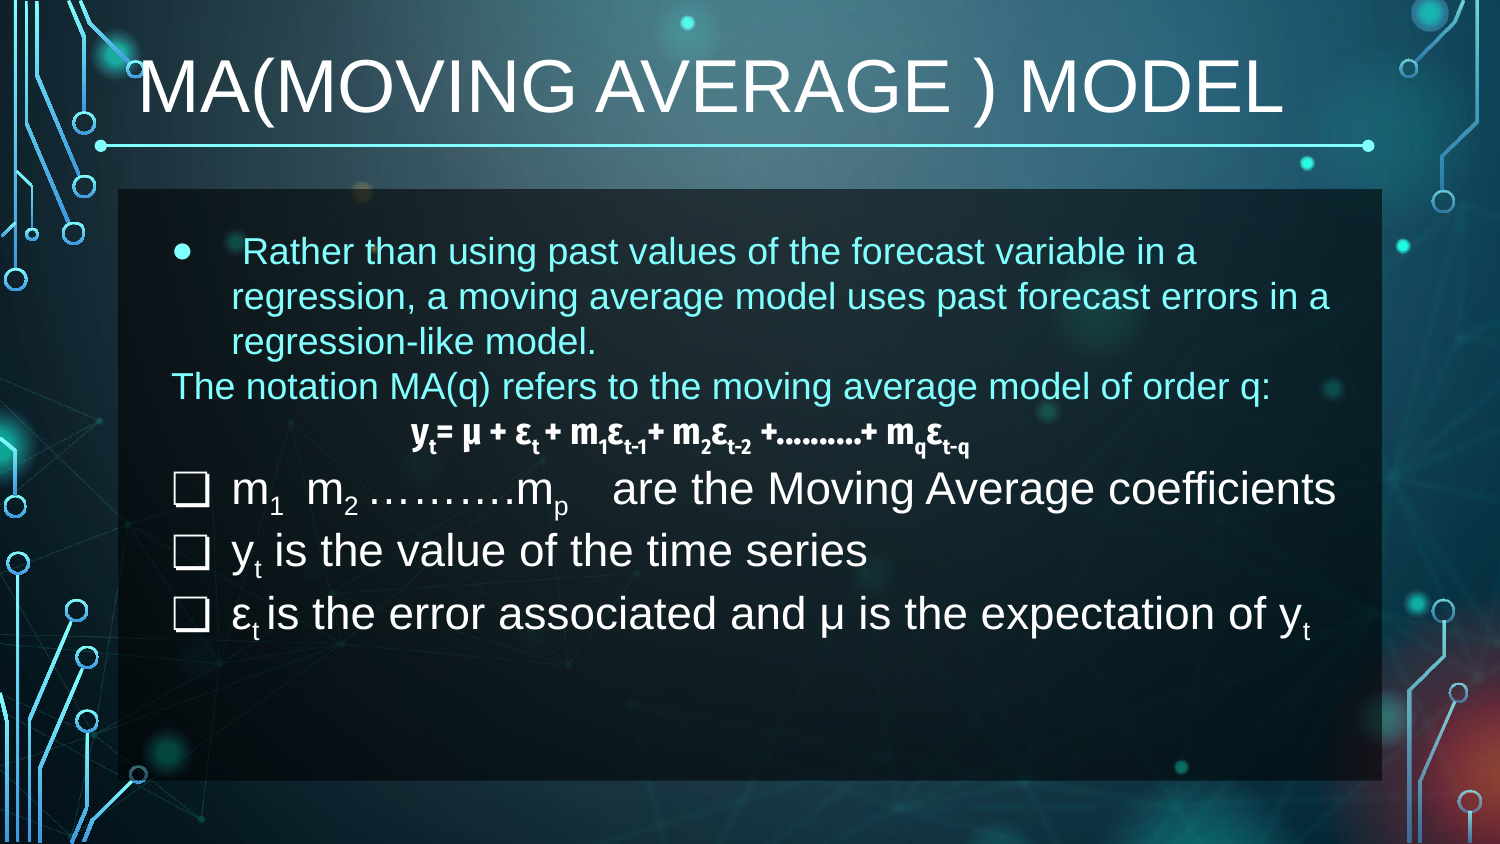

# MA(Moving Average ) model
 Rather than using past values of the forecast variable in a regression, a moving average model uses past forecast errors in a regression-like model.
The notation MA(q) refers to the moving average model of order q:
                               yt= μ + εt + m1εt-1+ m2εt-2  +.......…+ mqεt-q
m1   m2 ……….mp      are the Moving Average coefficients
yt is the value of the time series
εt is the error associated and μ is the expectation of yt